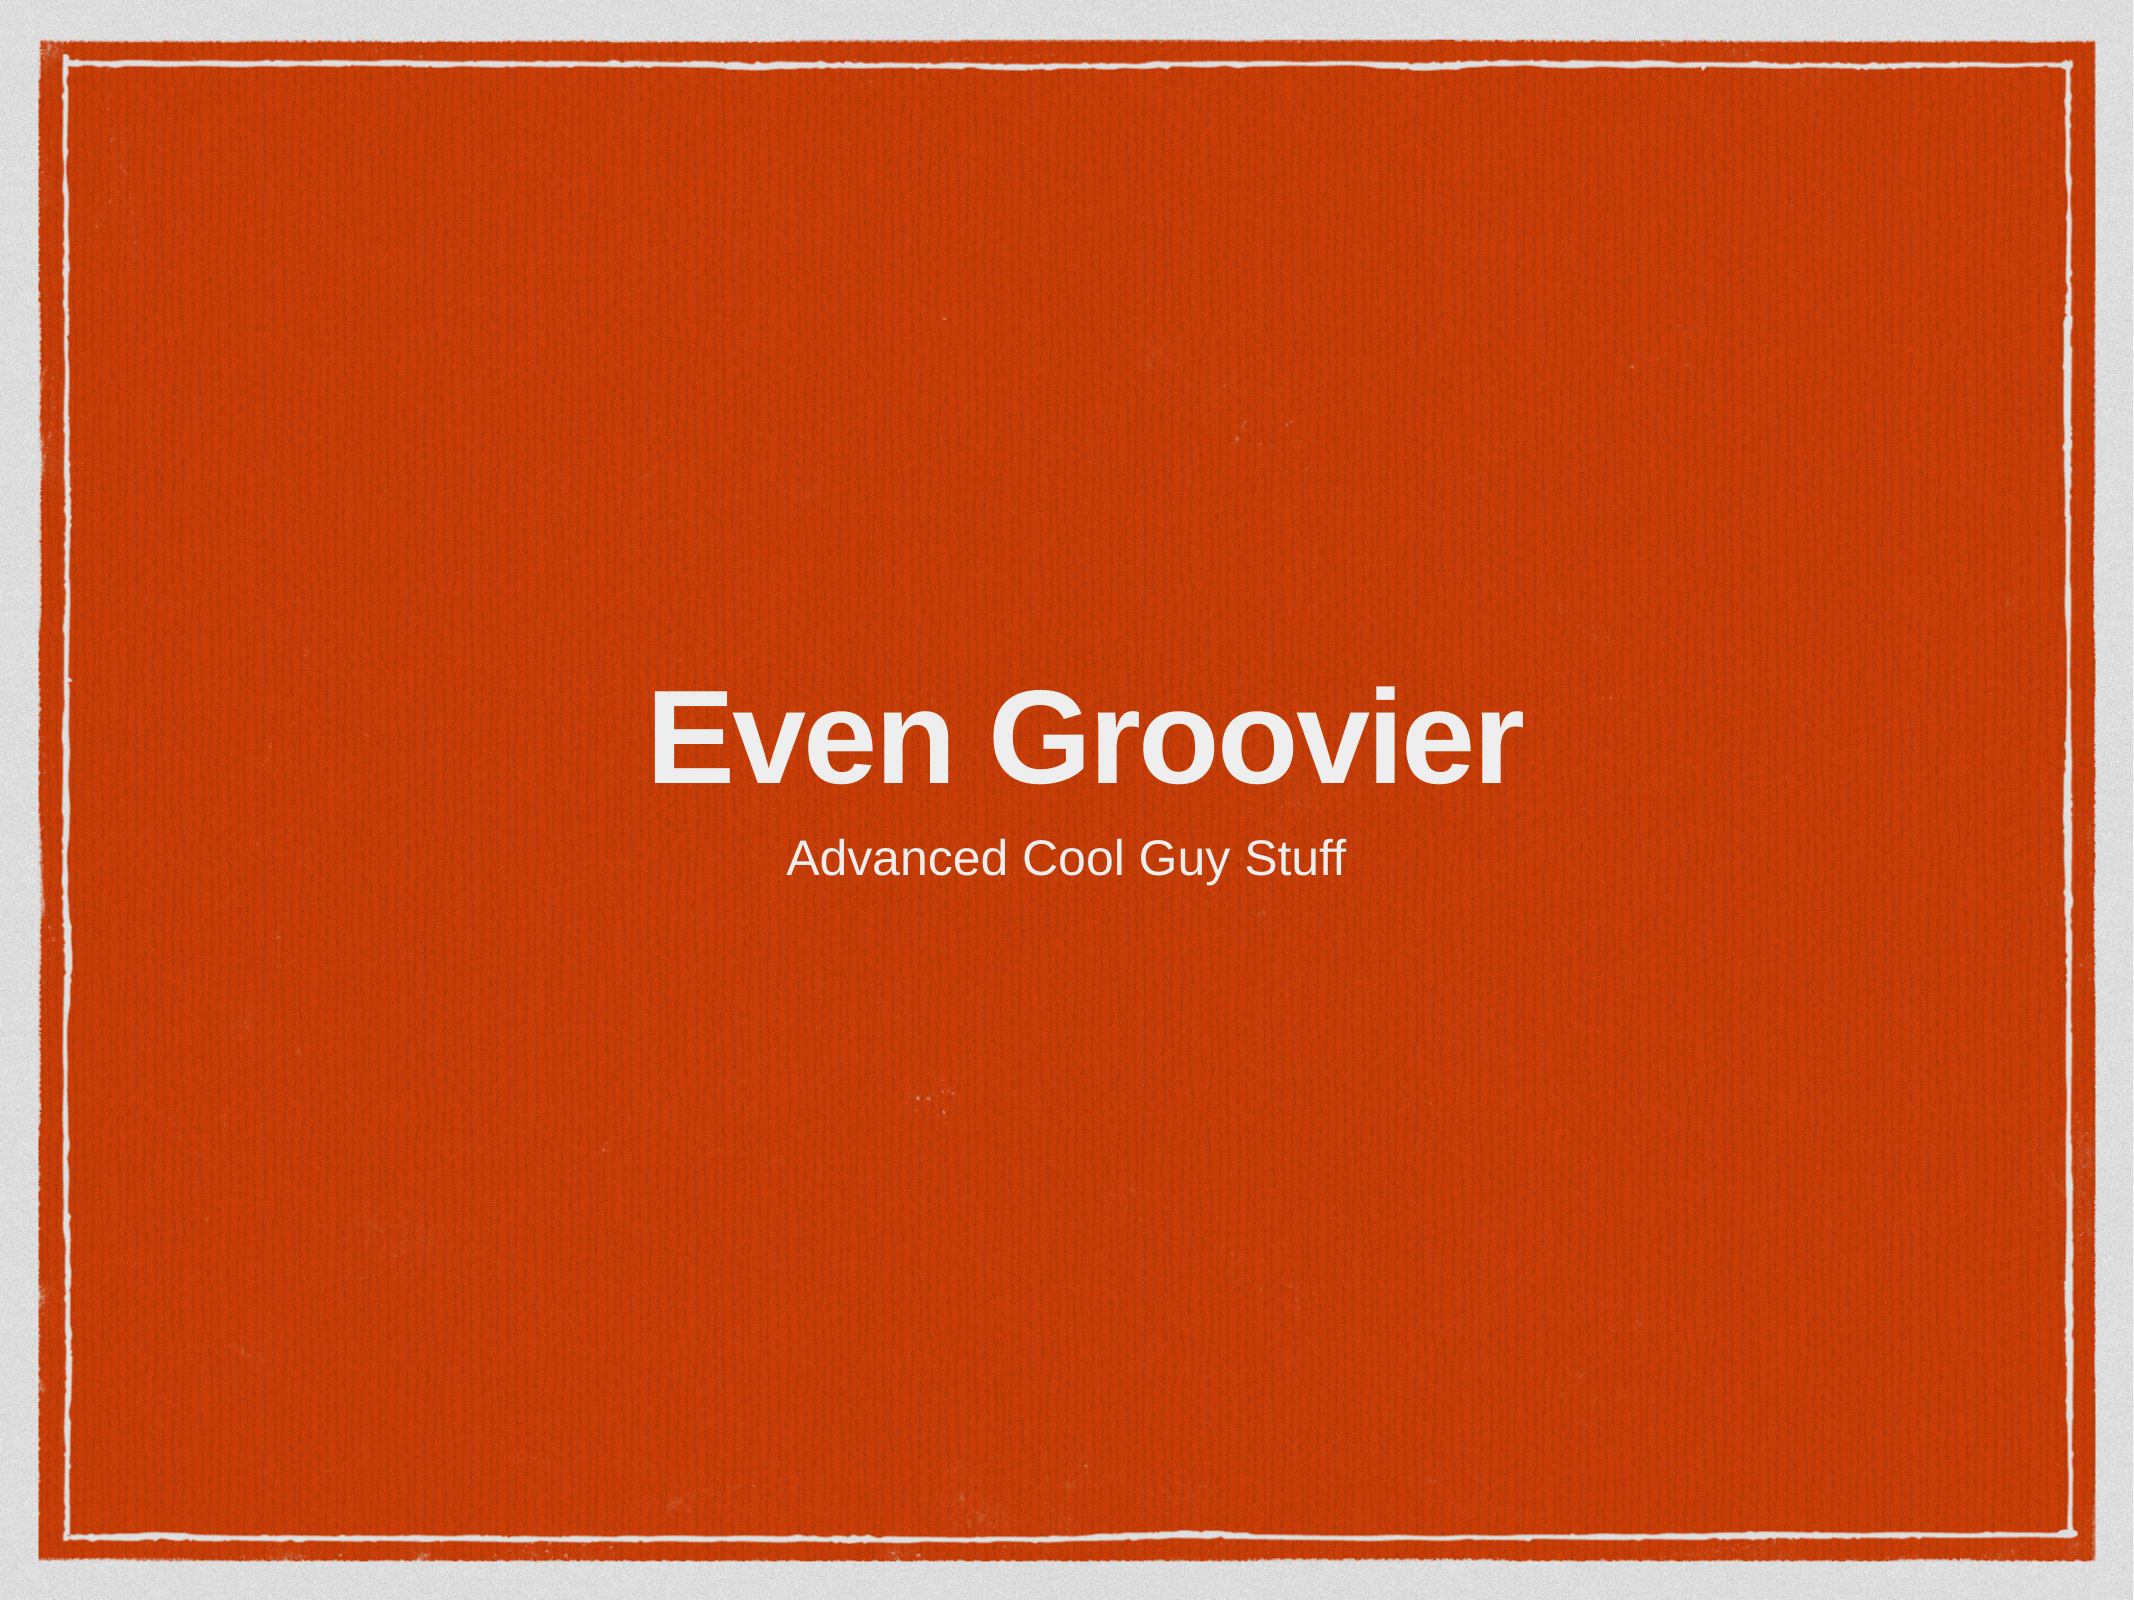

# Even Groovier
Advanced Cool Guy Stuff